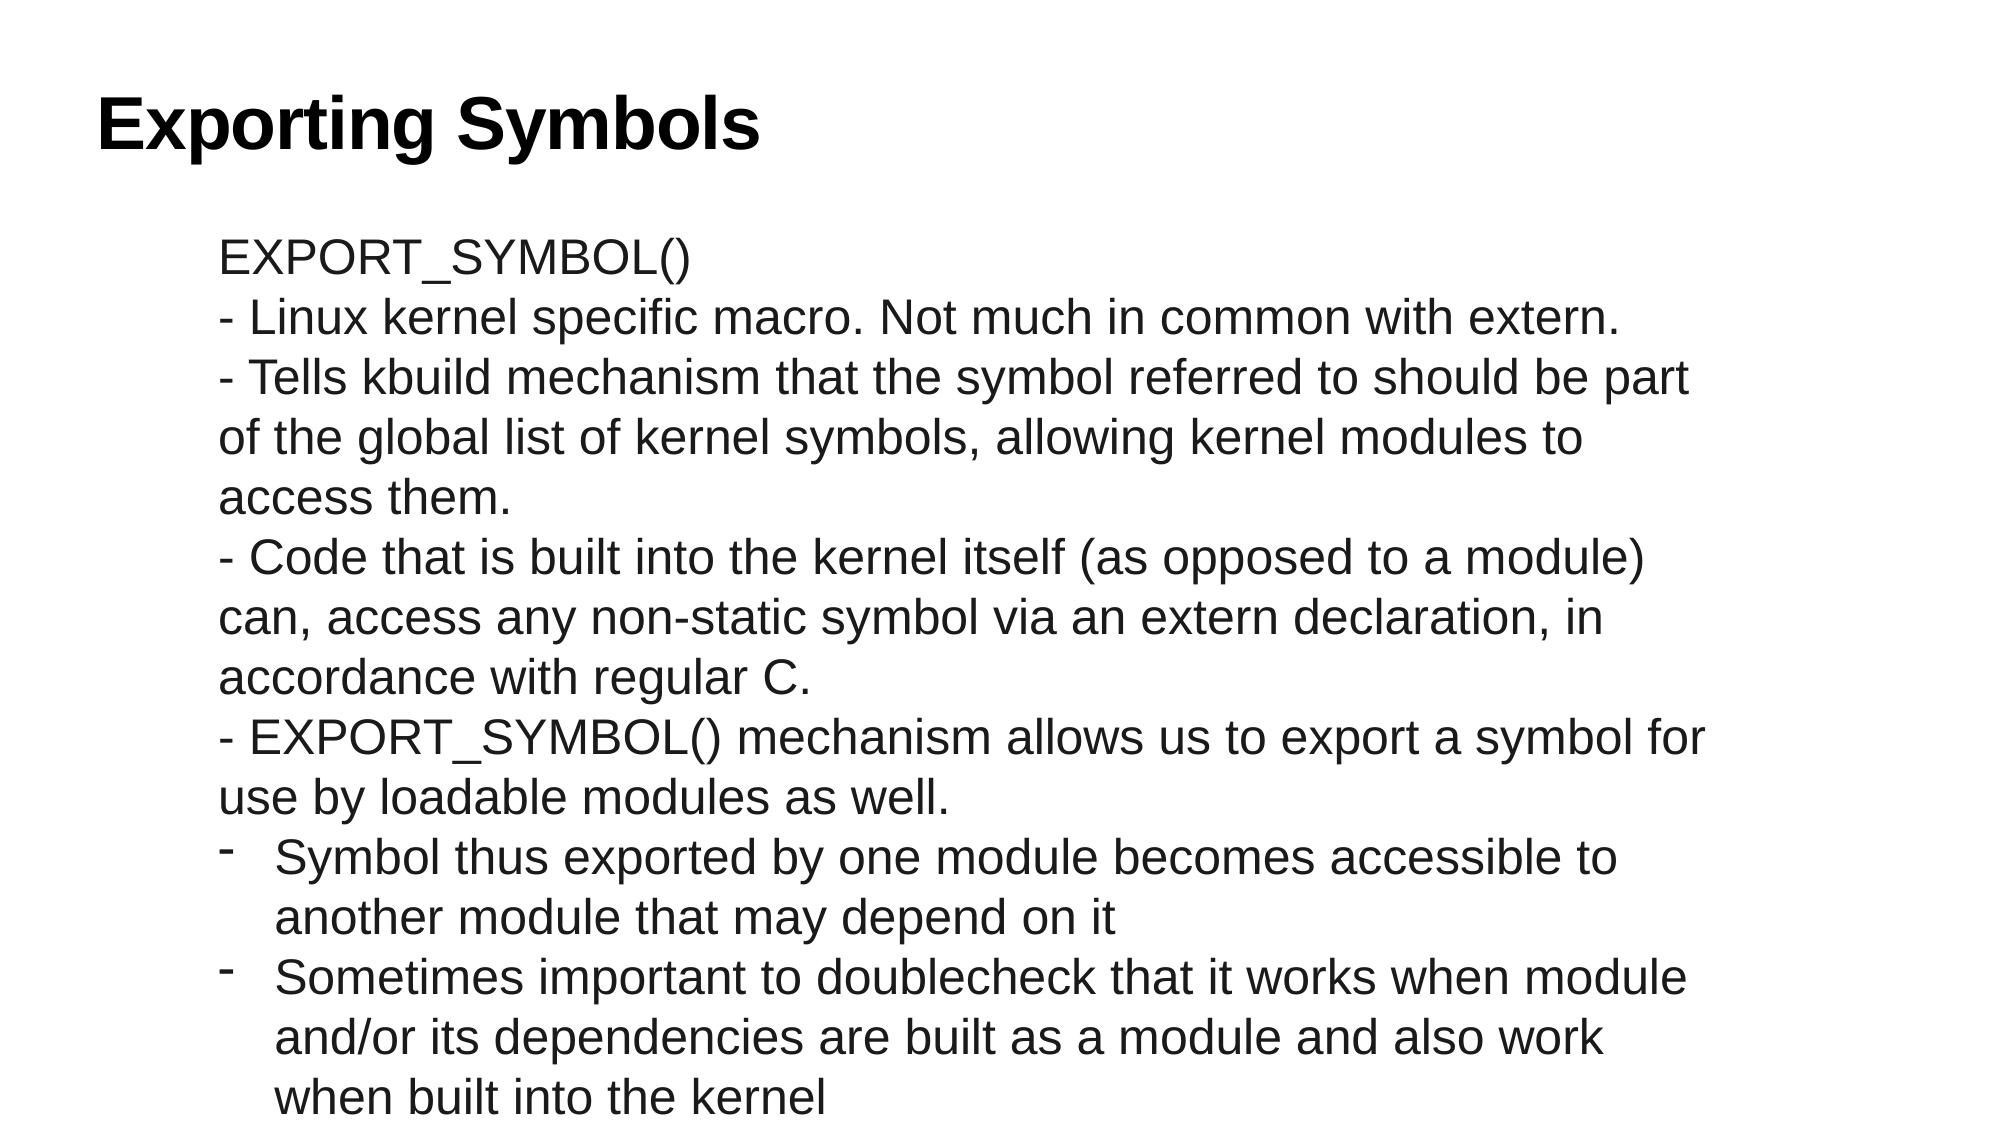

# Exporting Symbols
EXPORT_SYMBOL()
- Linux kernel specific macro. Not much in common with extern.
- Tells kbuild mechanism that the symbol referred to should be part of the global list of kernel symbols, allowing kernel modules to access them.
- Code that is built into the kernel itself (as opposed to a module) can, access any non-static symbol via an extern declaration, in accordance with regular C.
- EXPORT_SYMBOL() mechanism allows us to export a symbol for use by loadable modules as well.
Symbol thus exported by one module becomes accessible to another module that may depend on it
Sometimes important to doublecheck that it works when module and/or its dependencies are built as a module and also work when built into the kernel